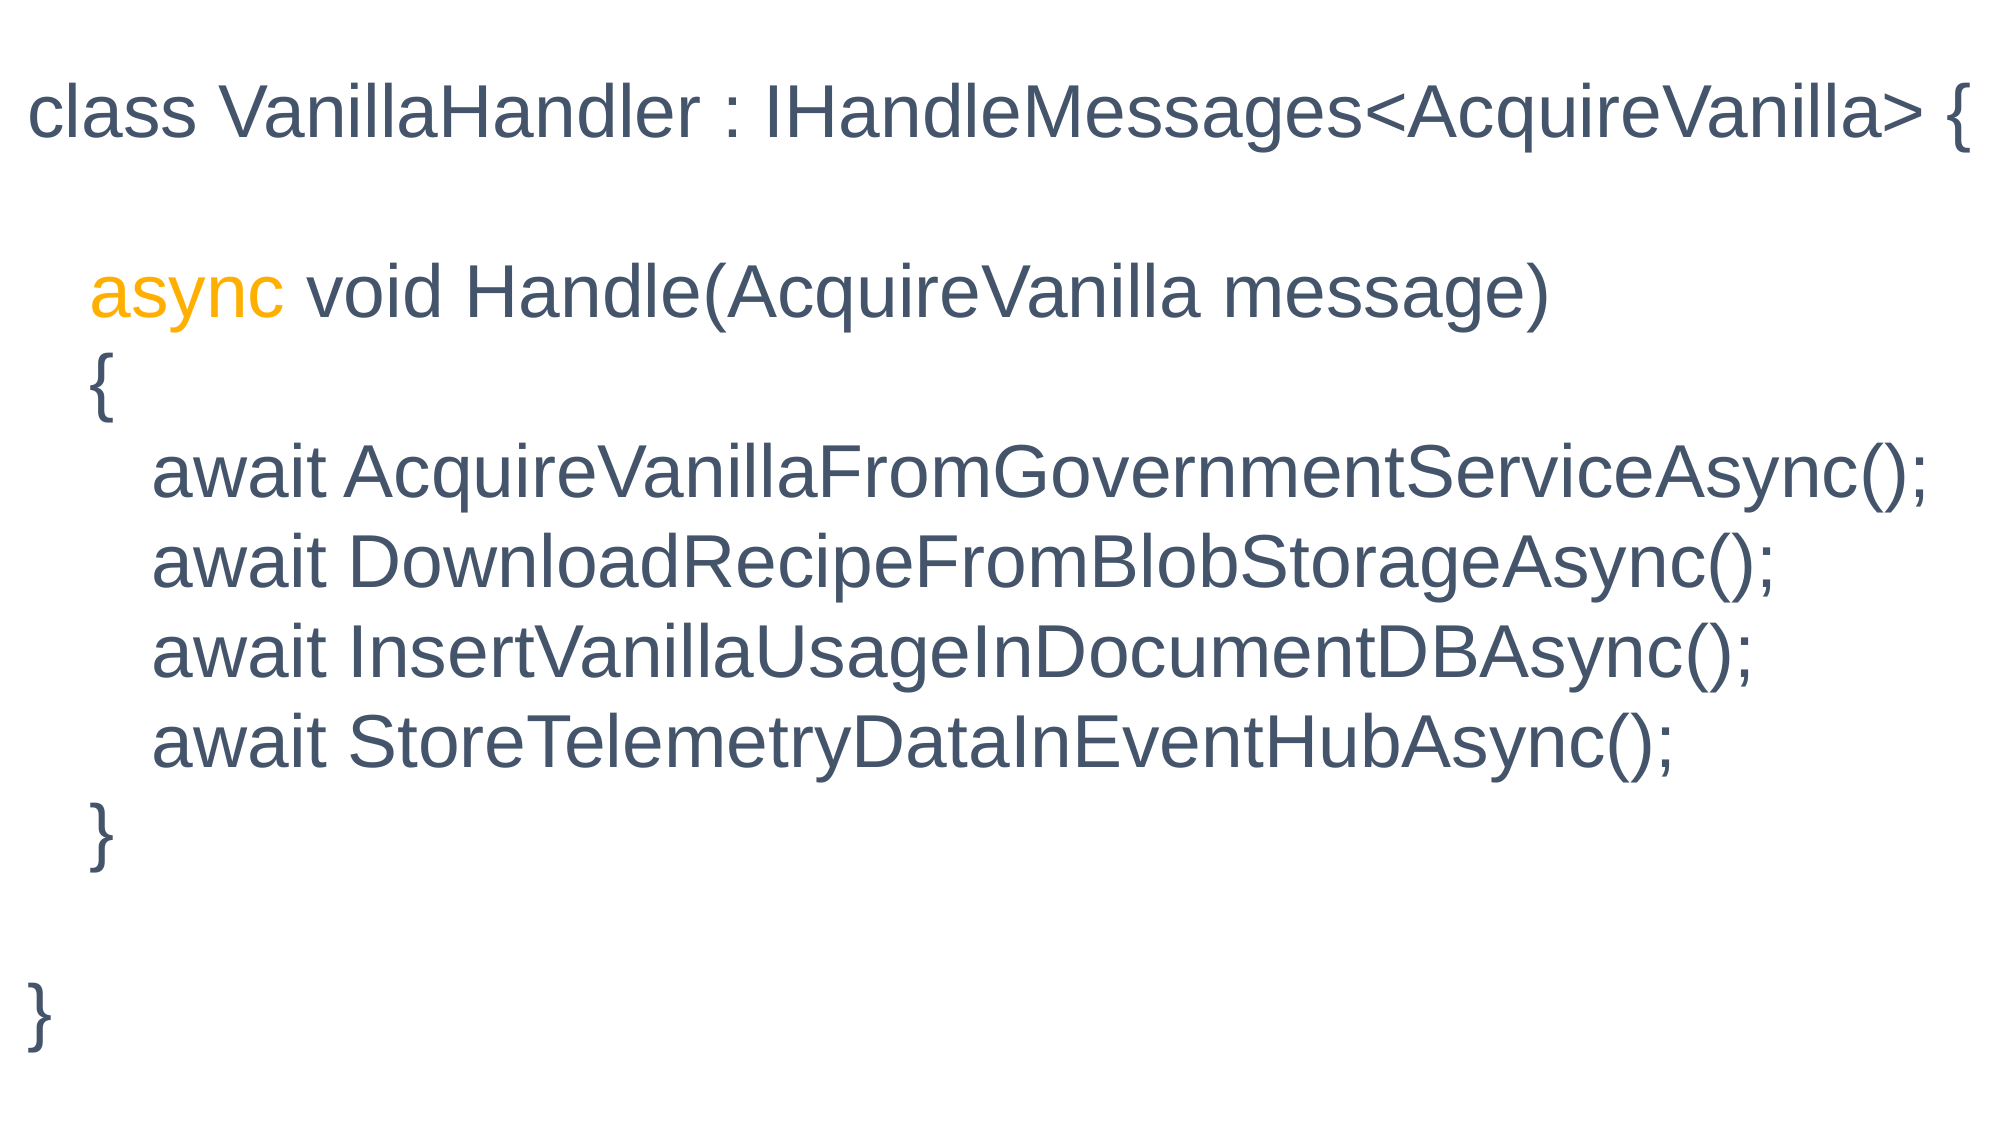

class VanillaHandler : IHandleMessages<AcquireVanilla> {

   async void Handle(AcquireVanilla message)
   {
      await AcquireVanillaFromGovernmentServiceAsync();
      await DownloadRecipeFromBlobStorageAsync();
      await InsertVanillaUsageInDocumentDBAsync();
      await StoreTelemetryDataInEventHubAsync();
   }

}